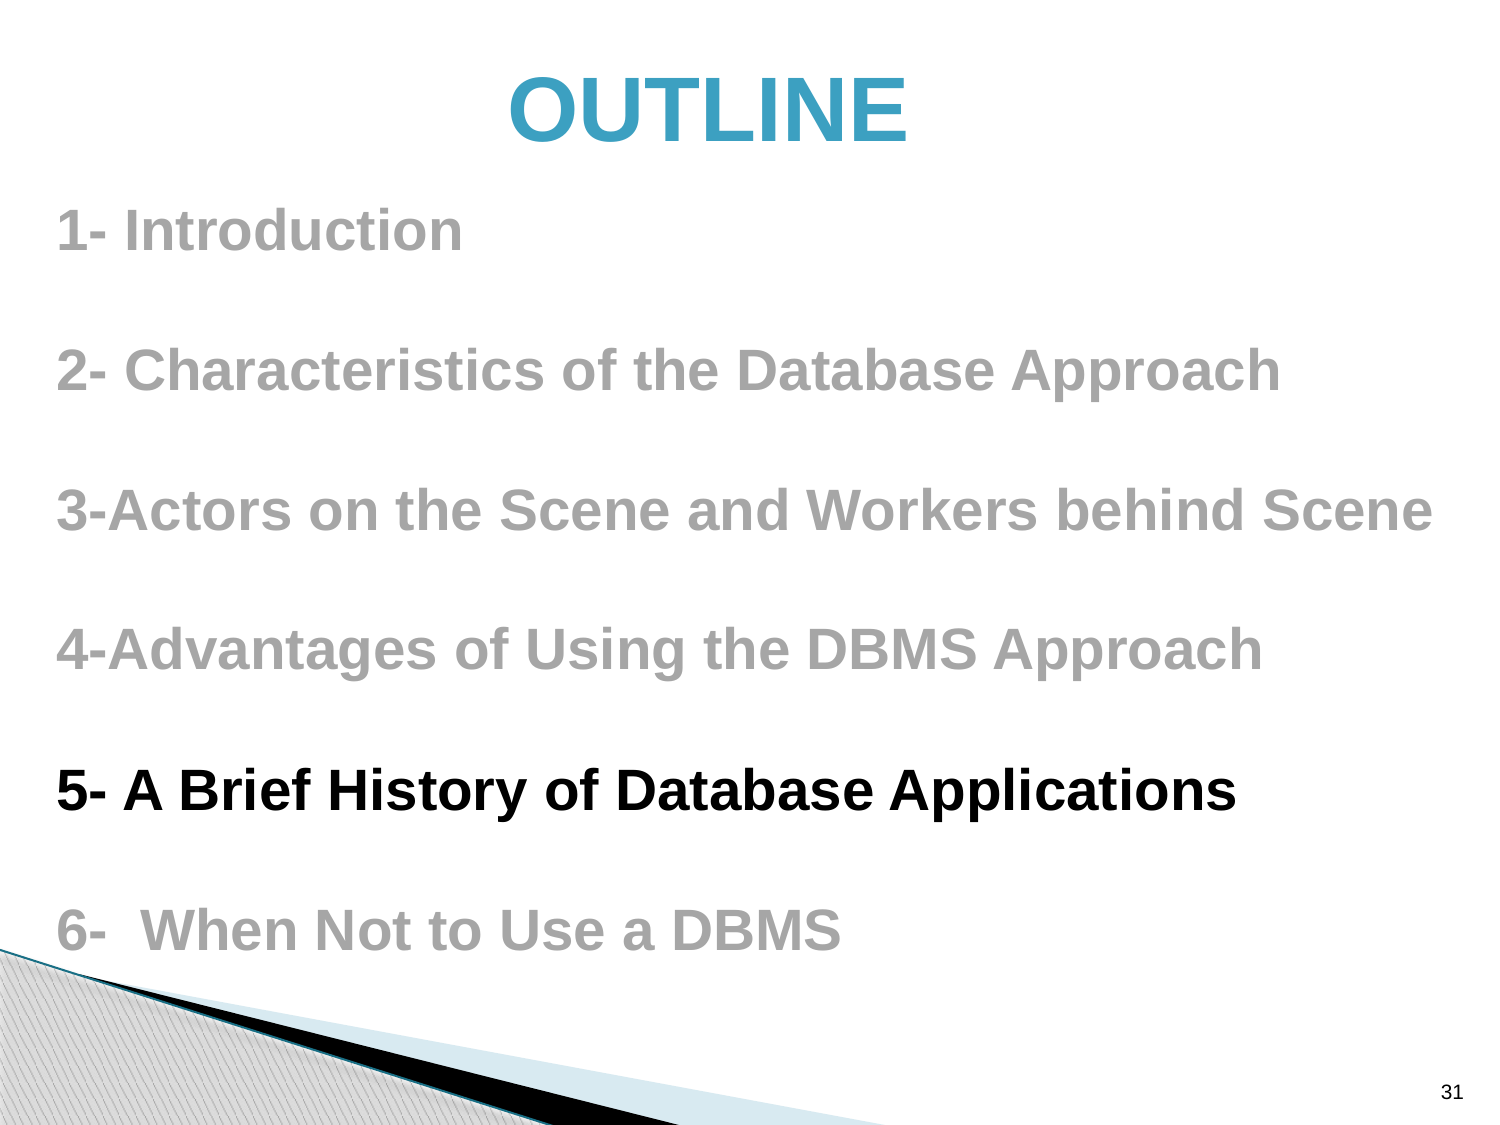

Outline
1- Introduction

2- Characteristics of the Database Approach

3-Actors on the Scene and Workers behind Scene

4-Advantages of Using the DBMS Approach

5- A Brief History of Database Applications

6-  When Not to Use a DBMS

31